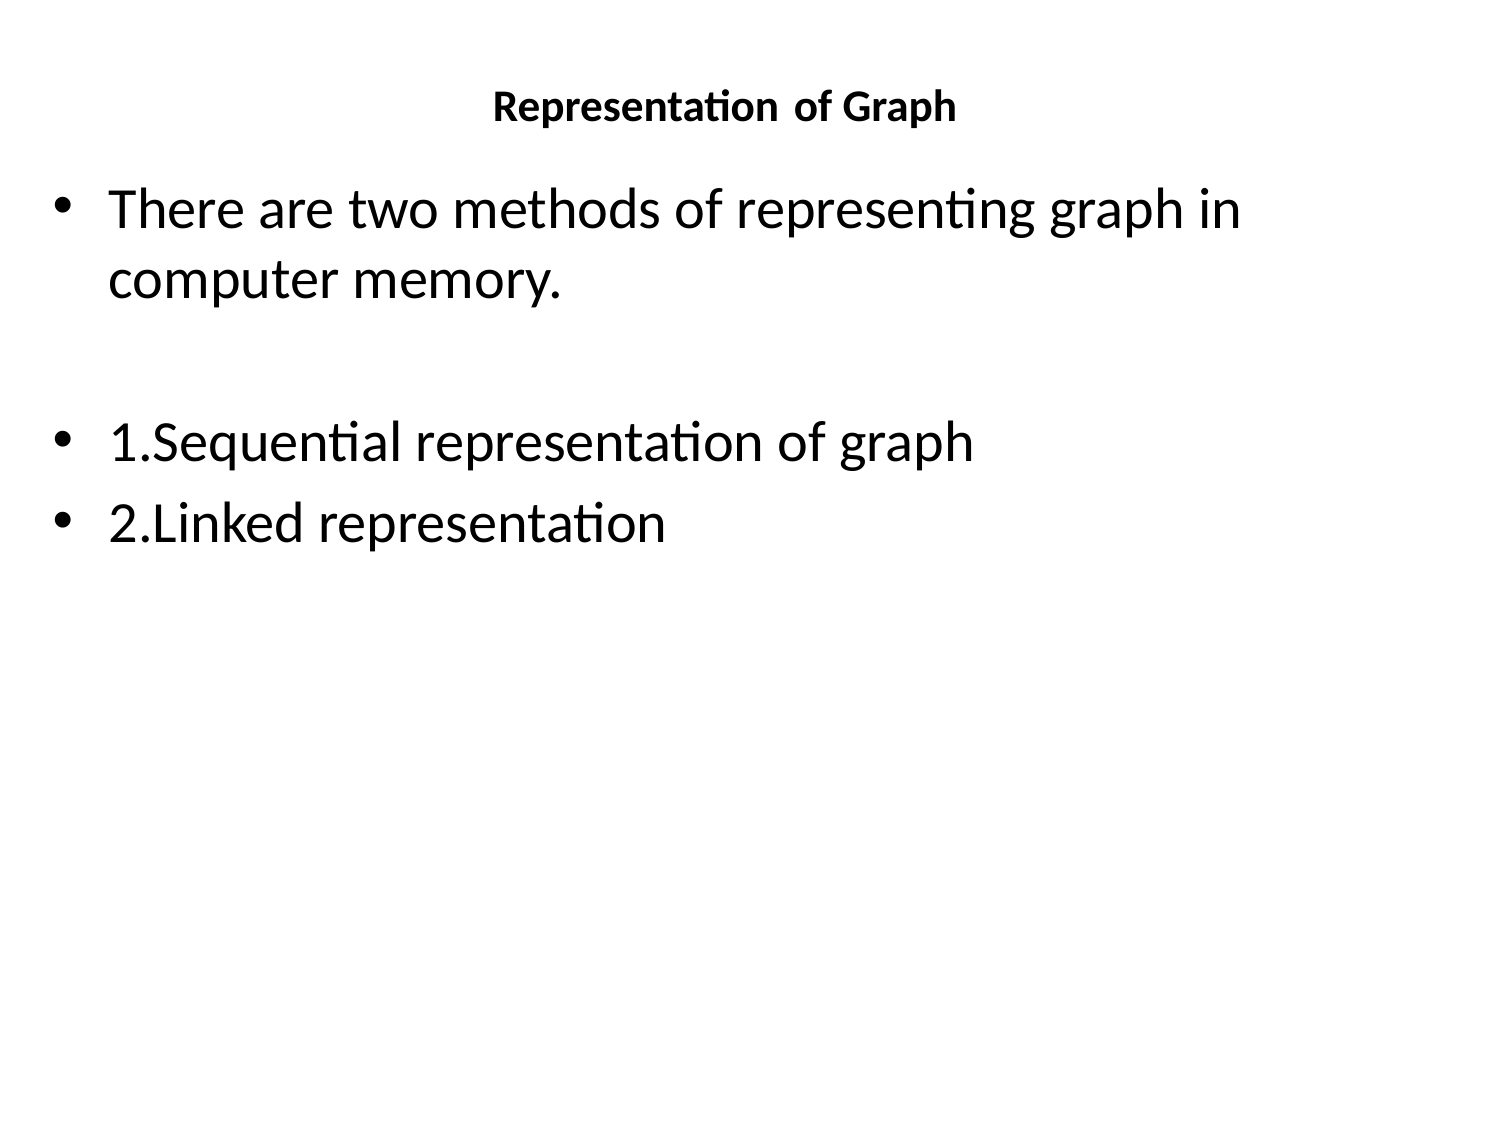

# Representation of Graph
There are two methods of representing graph in computer memory.

1.Sequential representation of graph
2.Linked representation